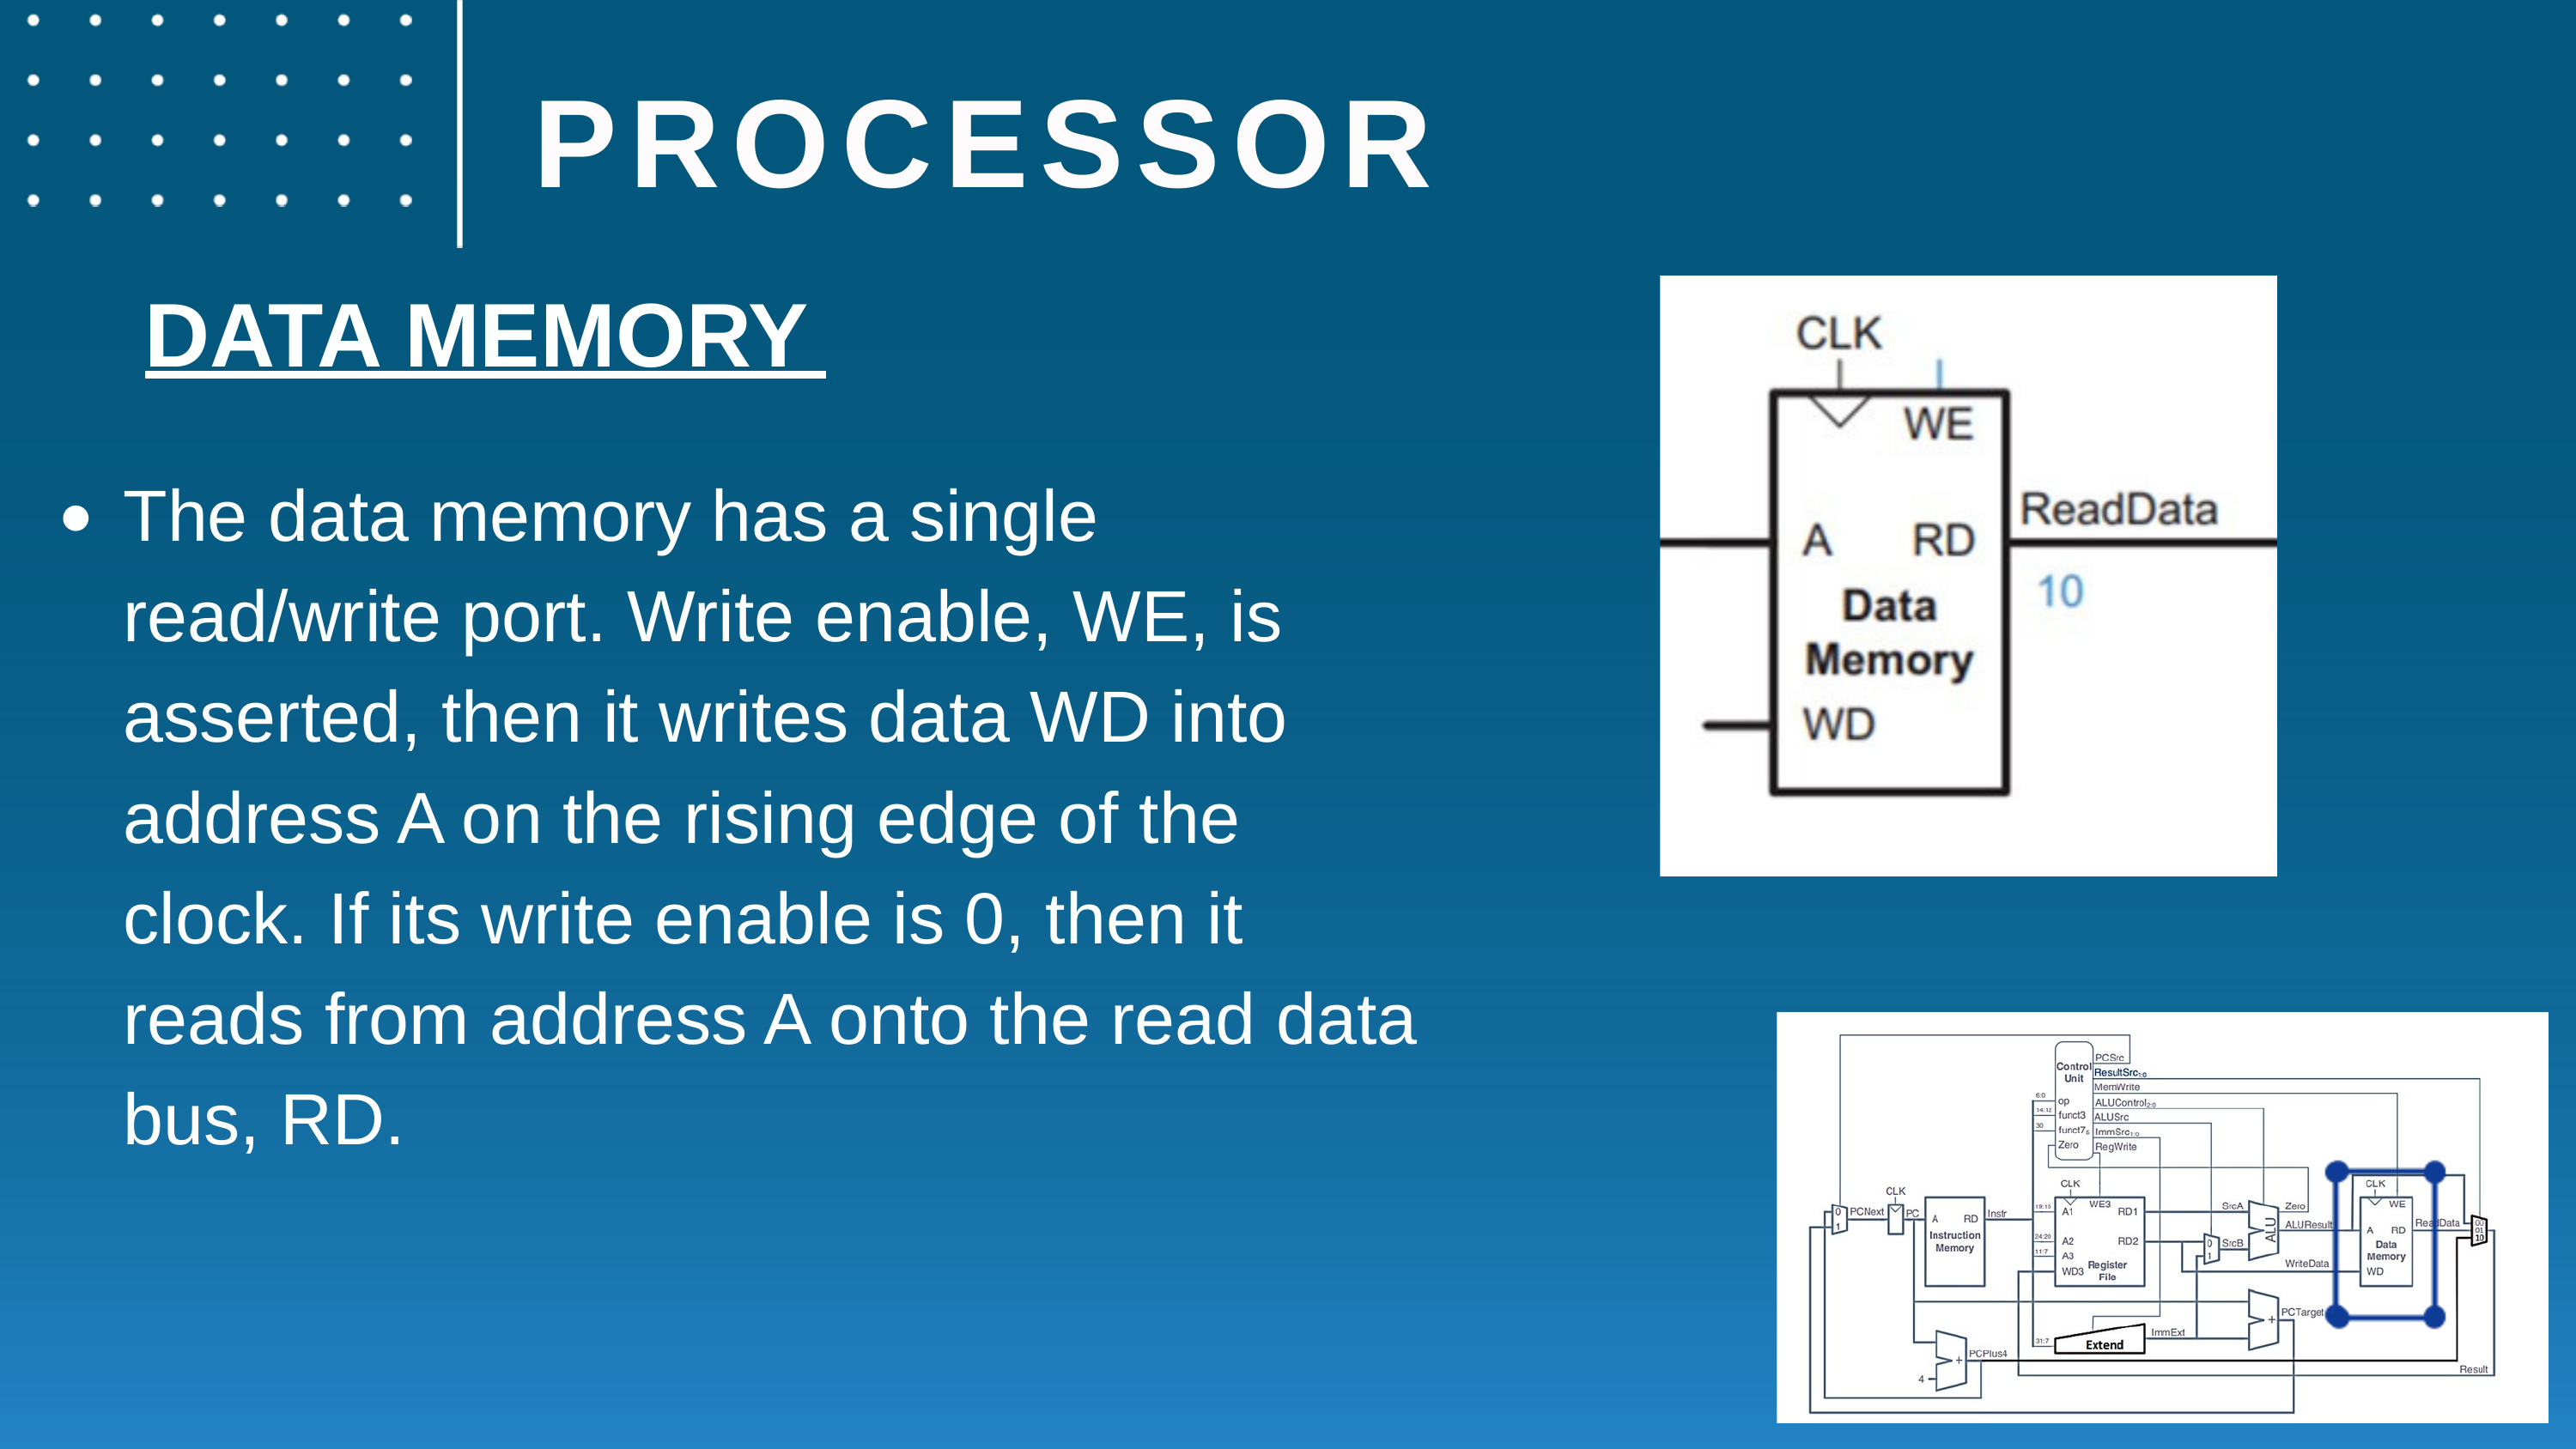

PROCESSOR
DATA MEMORY

The data memory has a single read/write port. Write enable, WE, is asserted, then it writes data WD into address A on the rising edge of the clock. If its write enable is 0, then it reads from address A onto the read data bus, RD.